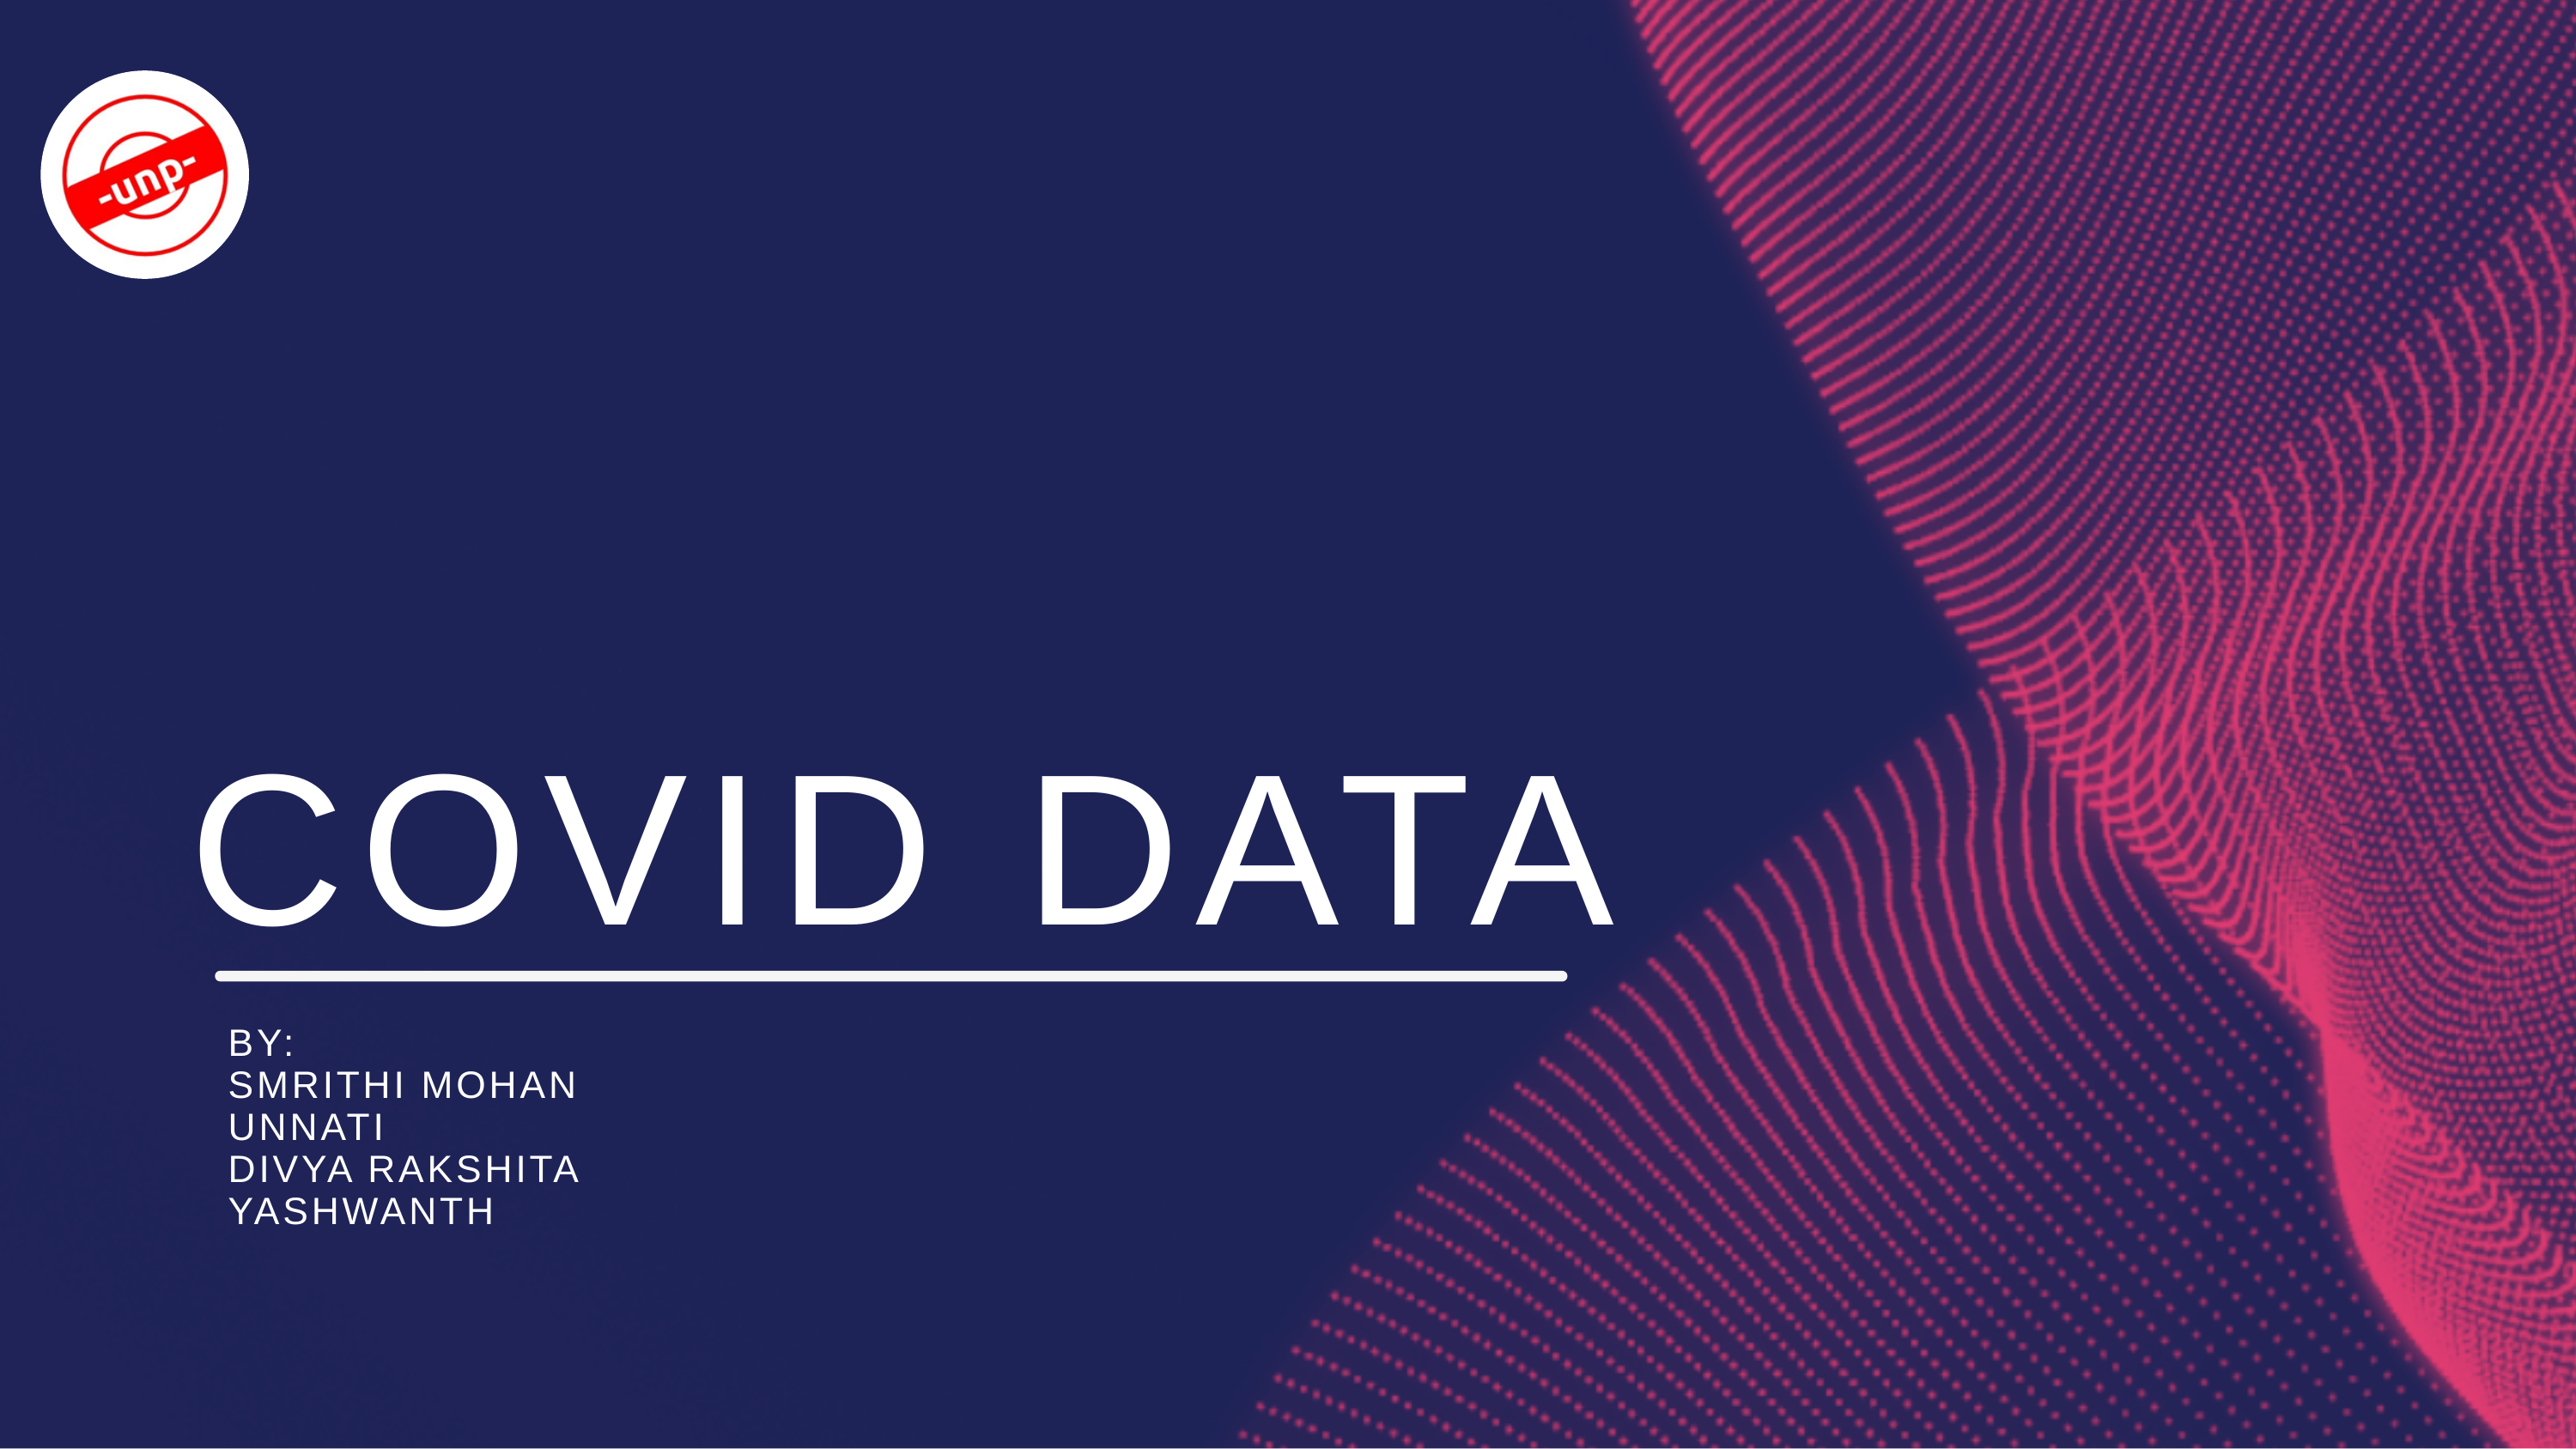

COVID DATA

BY:
SMRITHI MOHAN
UNNATI
DIVYA RAKSHITA
YASHWANTH